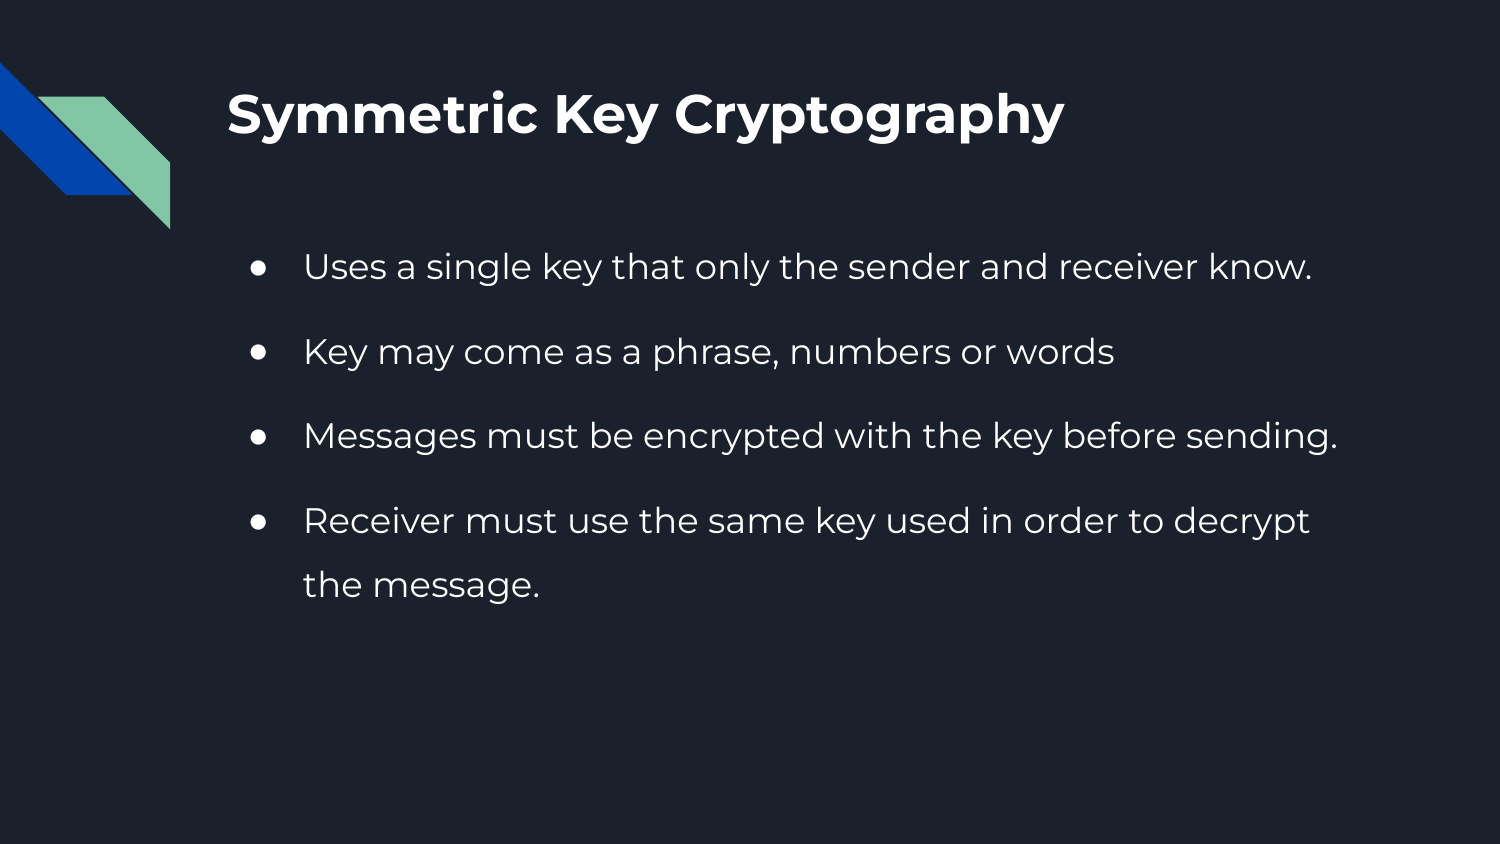

# Symmetric Key Cryptography
Uses a single key that only the sender and receiver know.
Key may come as a phrase, numbers or words
Messages must be encrypted with the key before sending.
Receiver must use the same key used in order to decrypt the message.